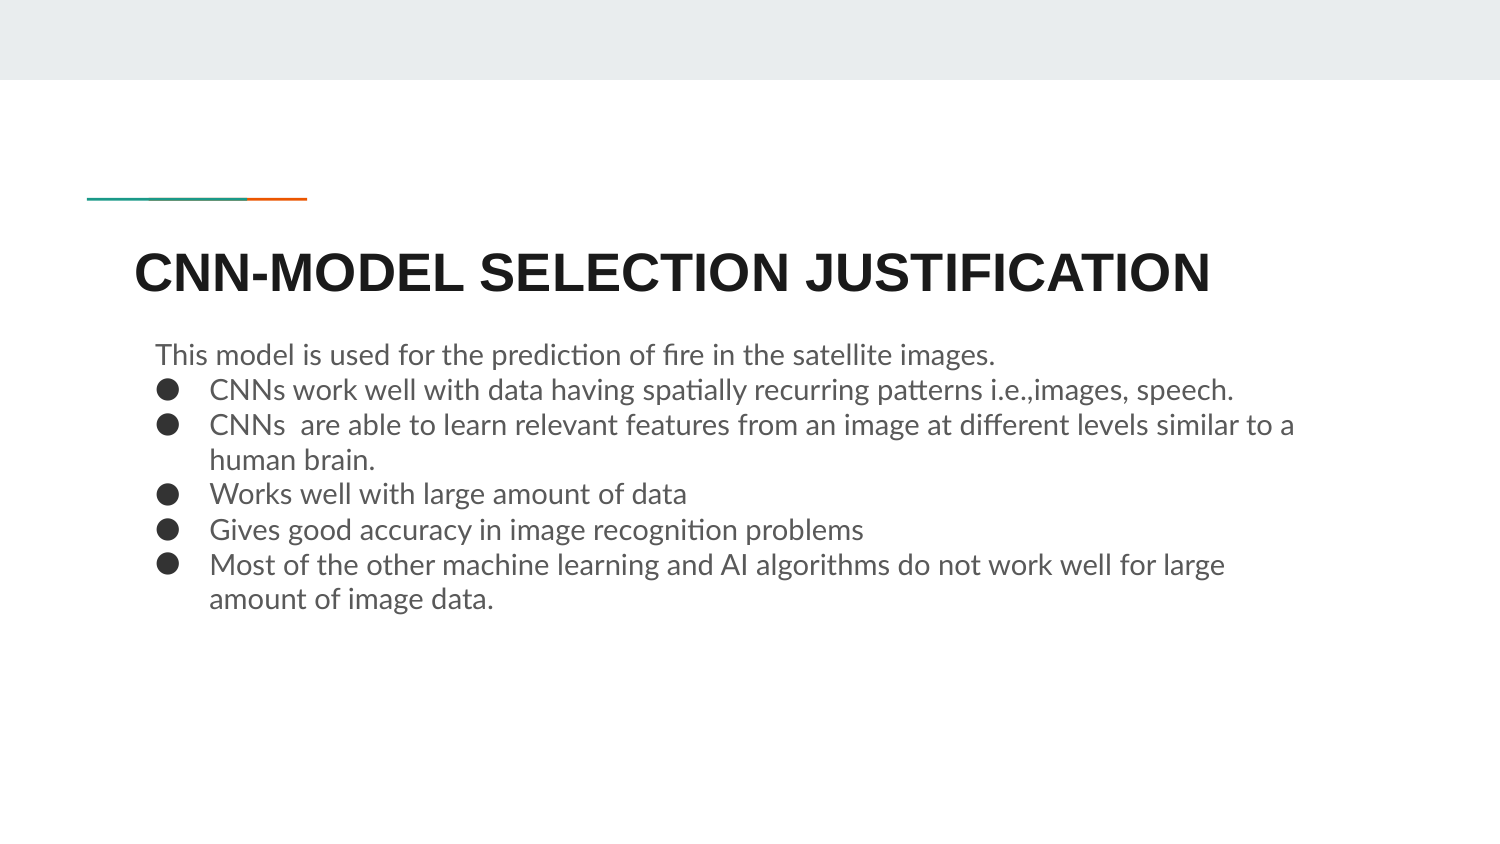

# CNN-MODEL SELECTION JUSTIFICATION
This model is used for the prediction of fire in the satellite images.
CNNs work well with data having spatially recurring patterns i.e.,images, speech.
CNNs  are able to learn relevant features from an image at different levels similar to a human brain.
Works well with large amount of data
Gives good accuracy in image recognition problems
Most of the other machine learning and AI algorithms do not work well for large amount of image data.